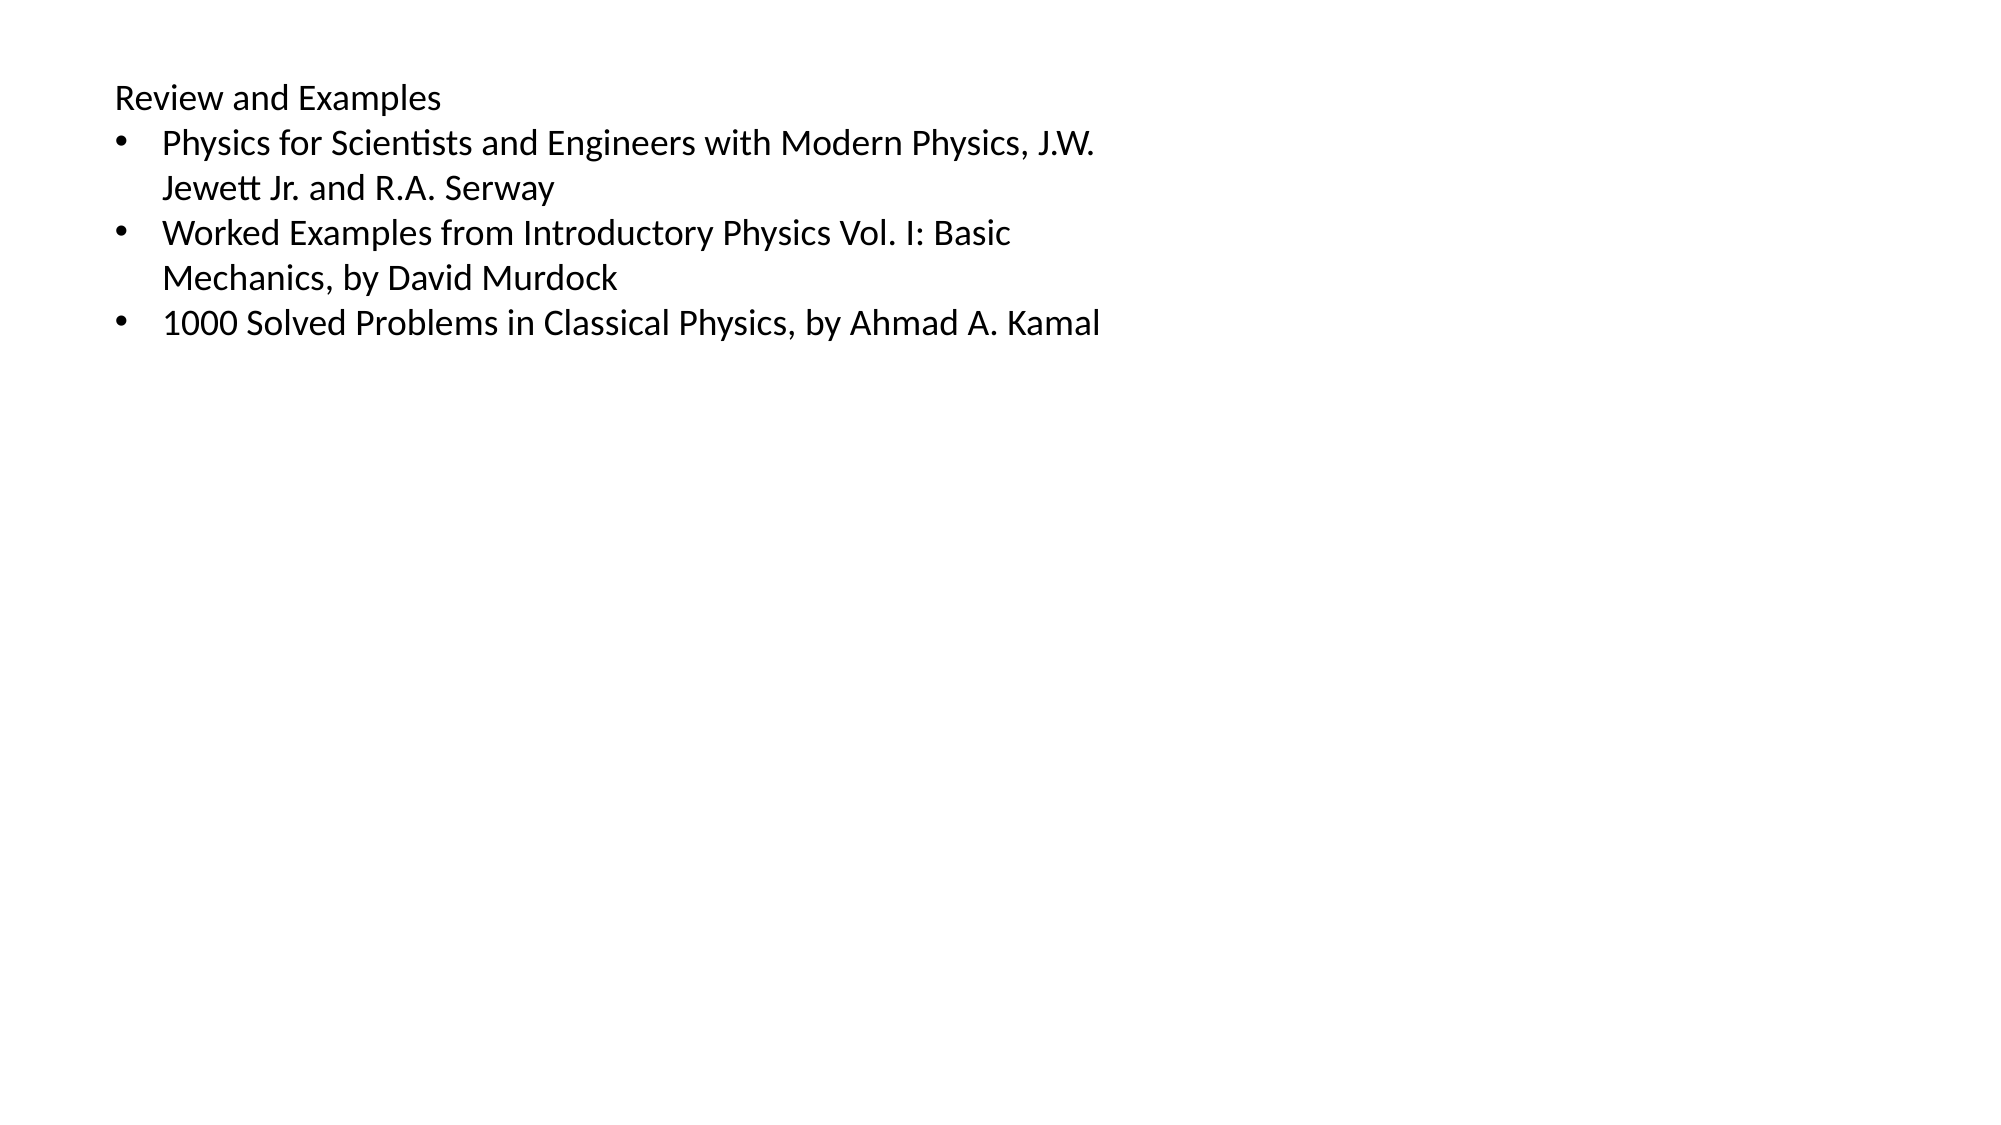

Review and Examples
Physics for Scientists and Engineers with Modern Physics, J.W. Jewett Jr. and R.A. Serway
Worked Examples from Introductory Physics Vol. I: Basic Mechanics, by David Murdock
1000 Solved Problems in Classical Physics, by Ahmad A. Kamal